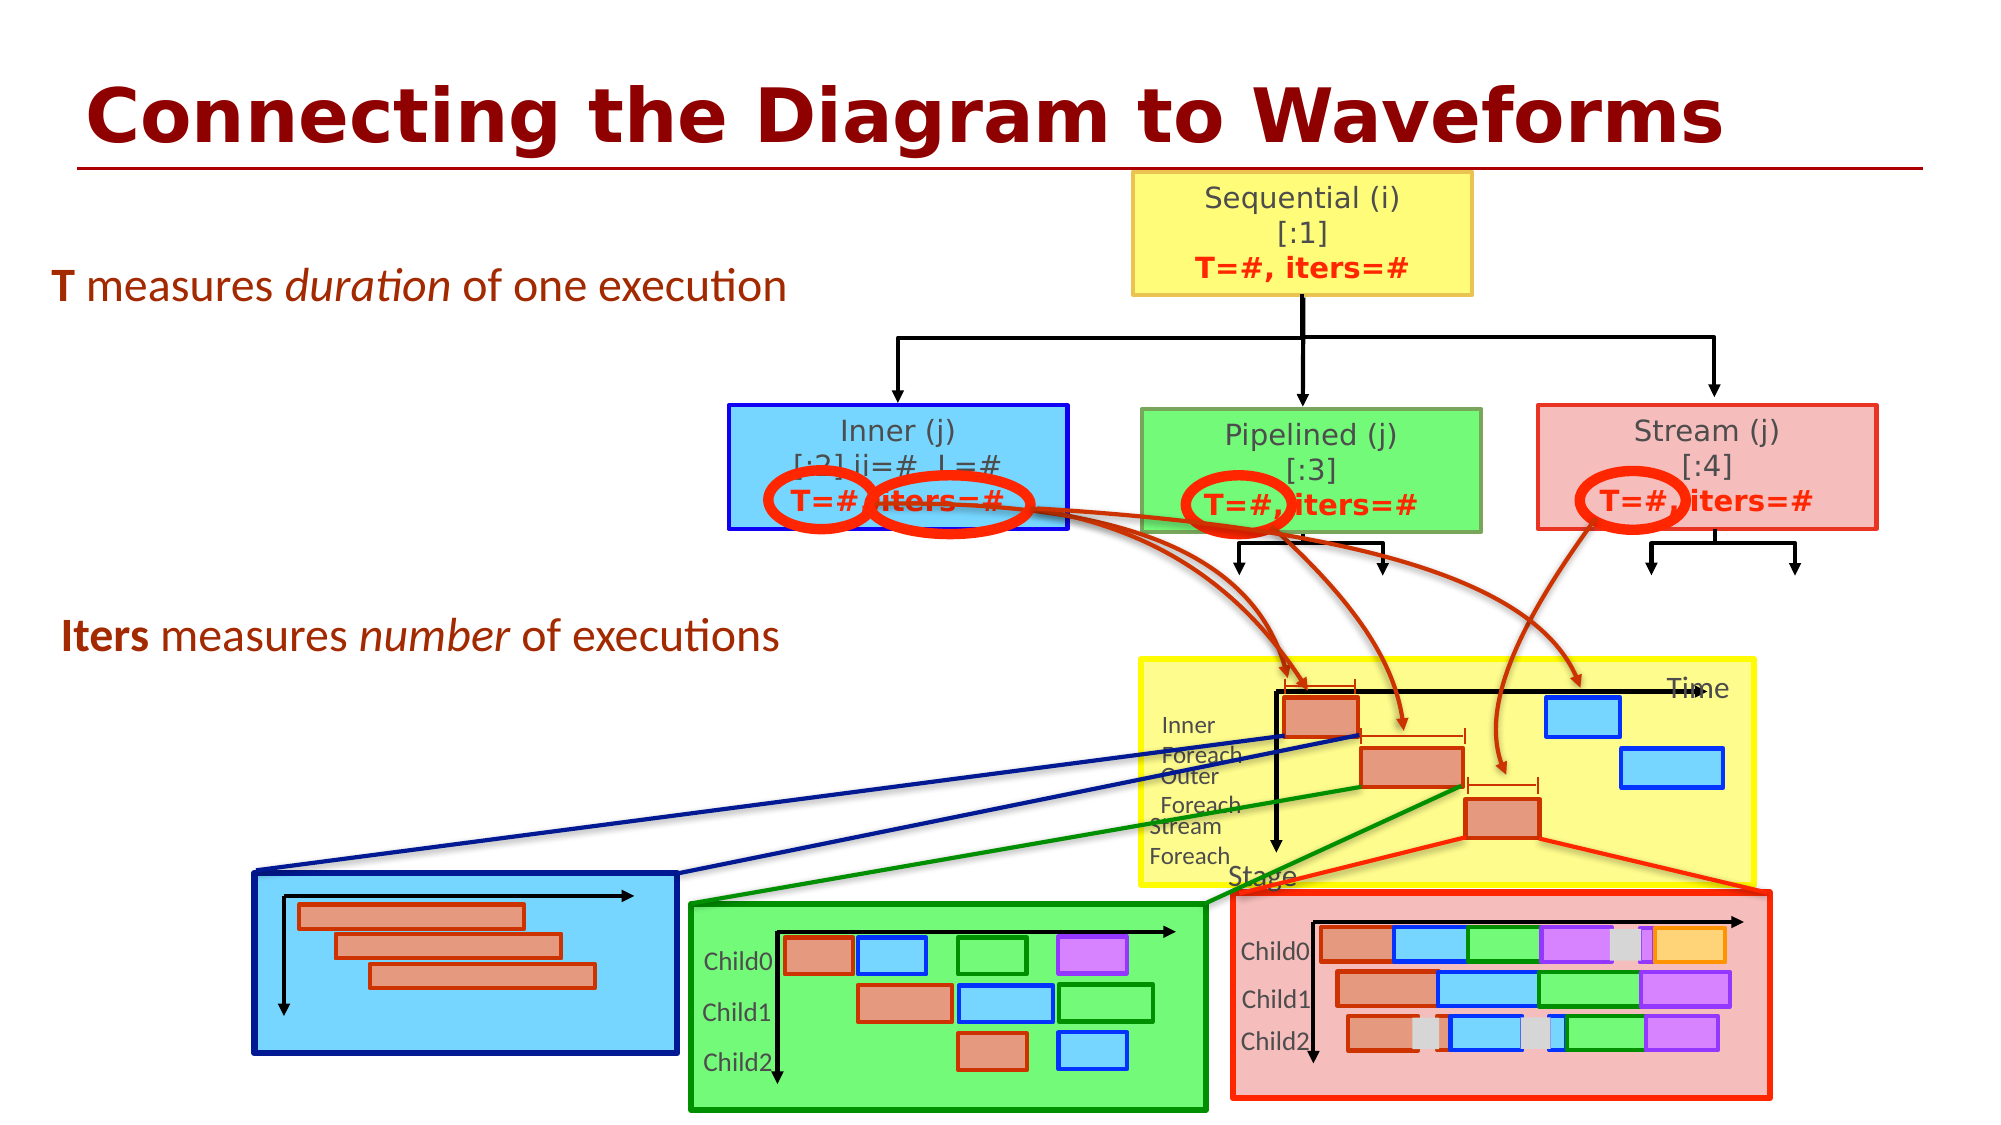

# Connecting the Diagram to Waveforms
Sequential (i)
[:1]
T=#, iters=#
T measures duration of one execution

Inner (j)
[:2] ii=#, L=#
T=#, iters=#
Stream (j)
[:4]
T=#, iters=#
Pipelined (j)
[:3]
T=#, iters=#

Iters measures number of executions

Time

Stage

Inner Foreach

Outer Foreach

Stream Foreach

Child0

Child1
Child2

i = 1

Child0

Child1

Child2

59